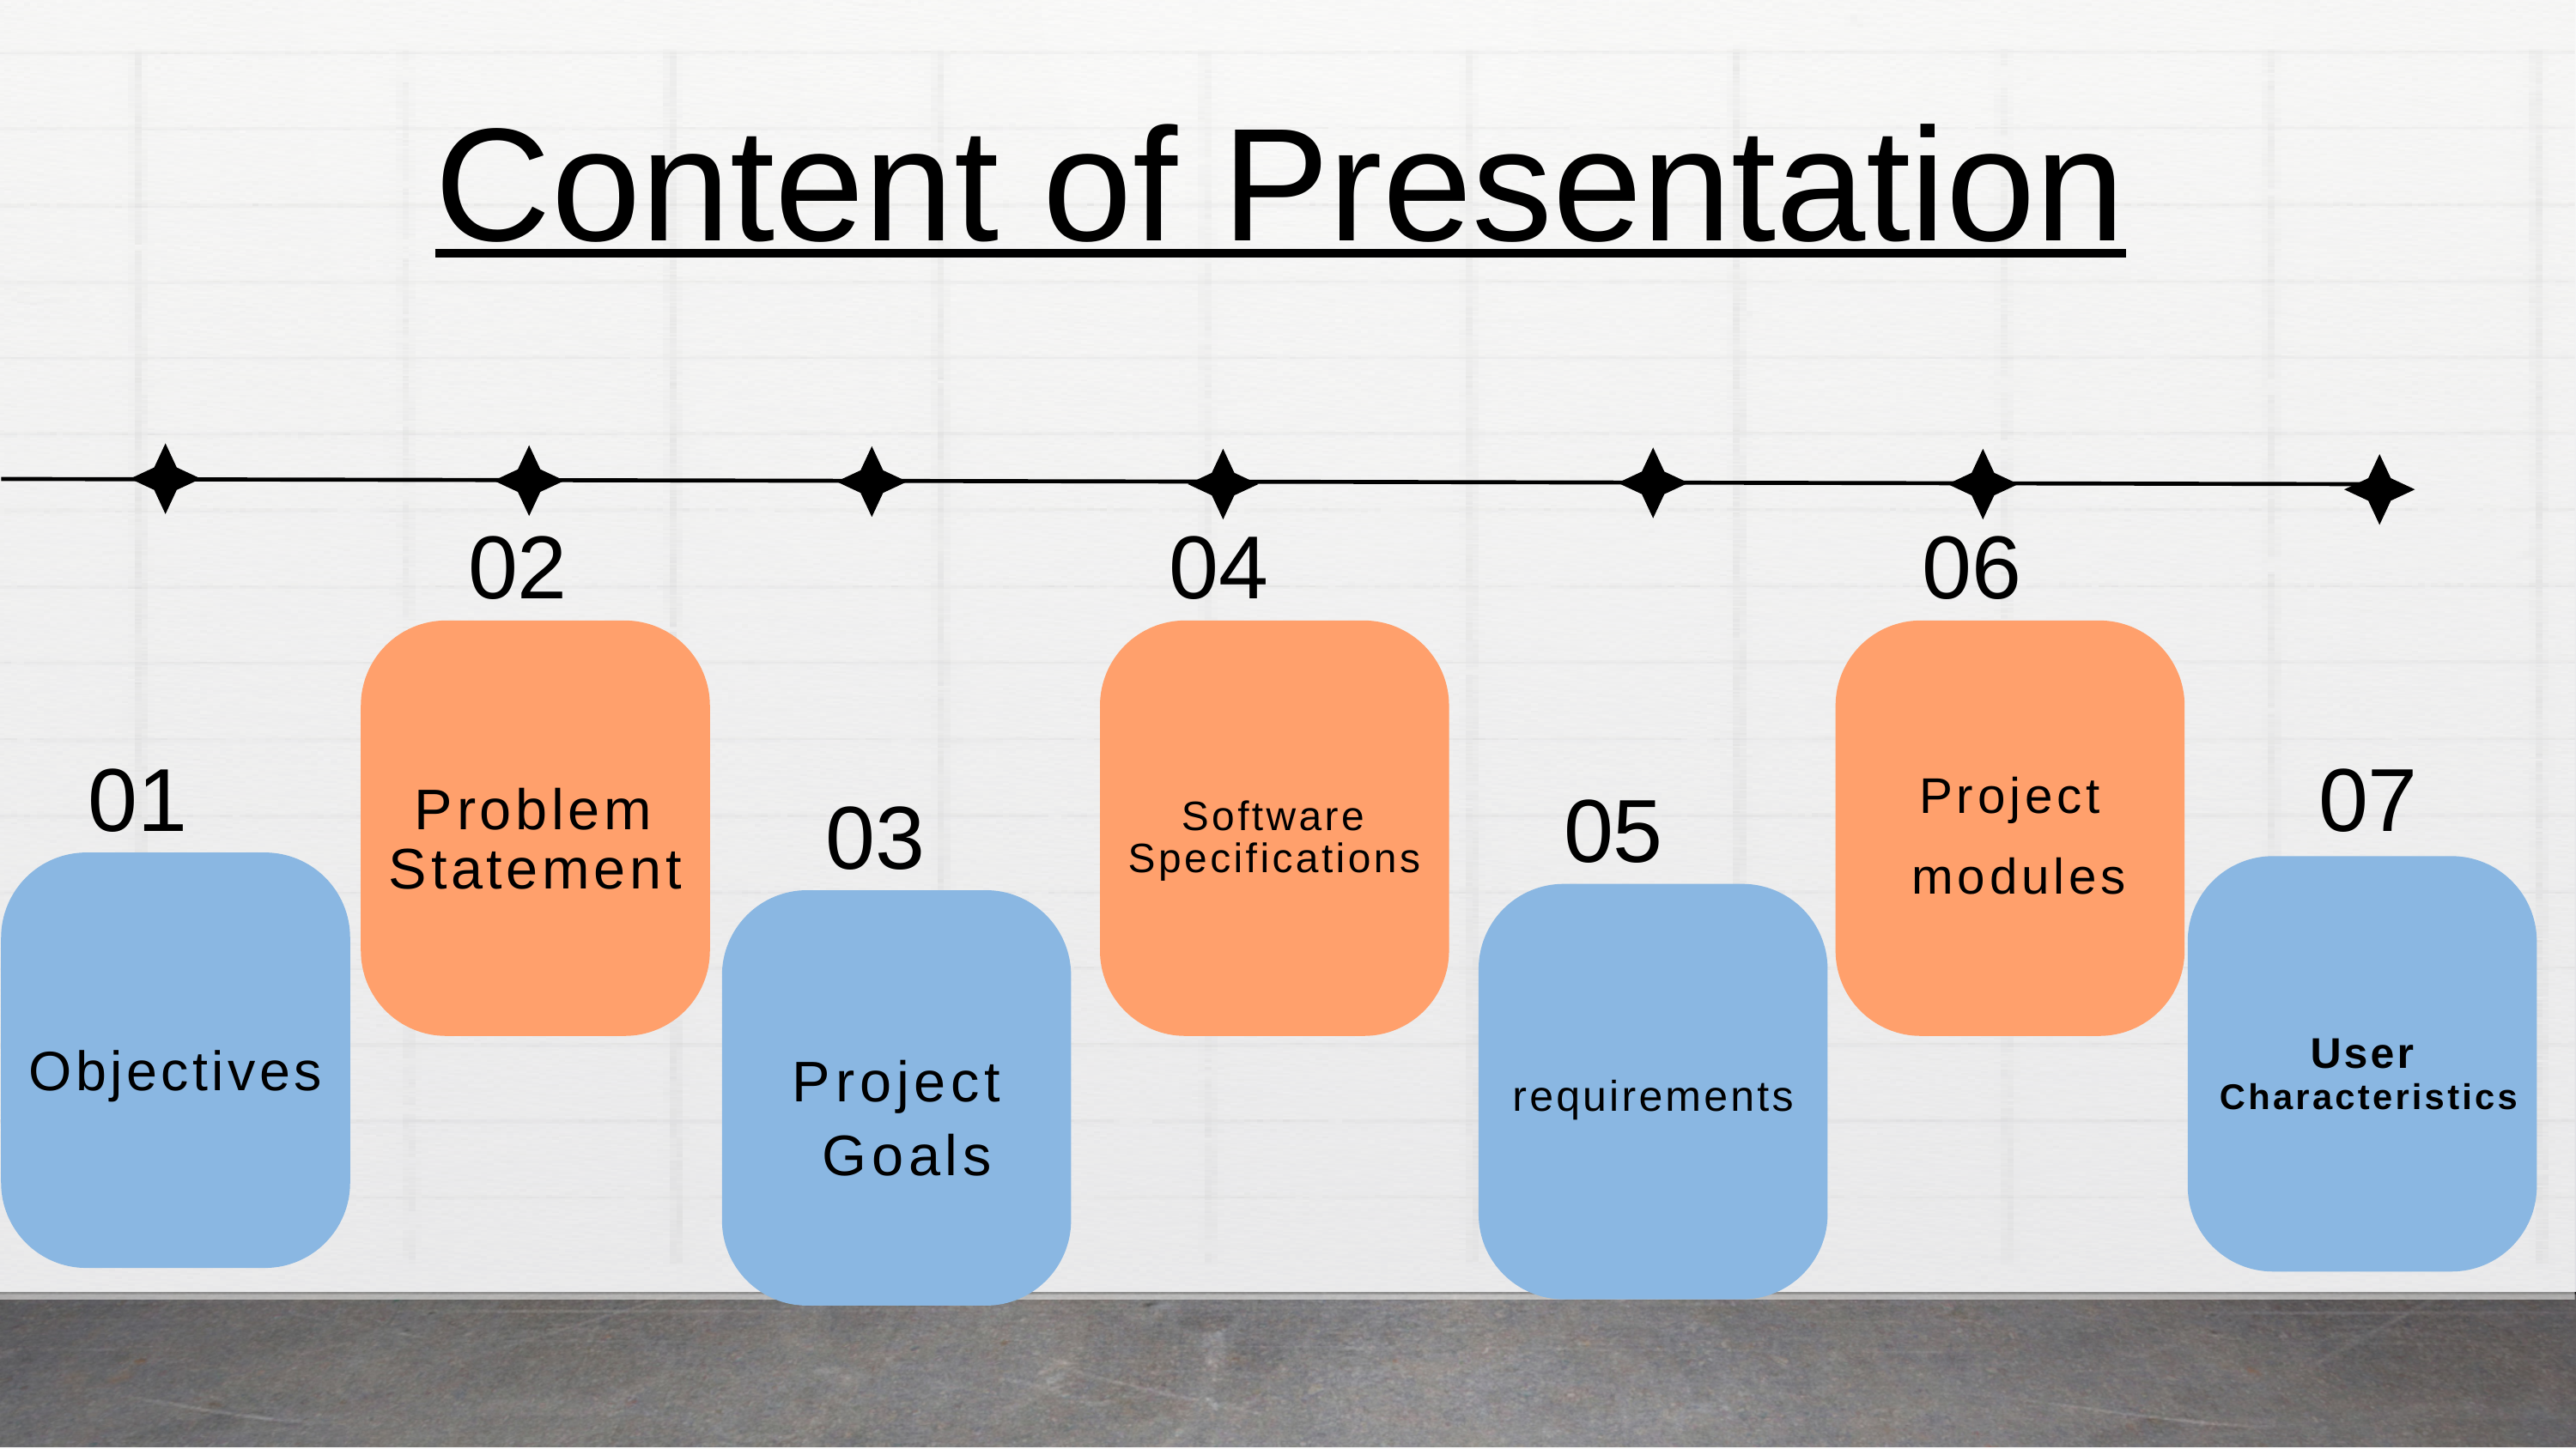

Content of Presentation

02
04
06

Problem Statement

Software Specifications

Project

 modules
01
07
05
03

Objectives

User
 Characteristics

requirements

Project
 Goals